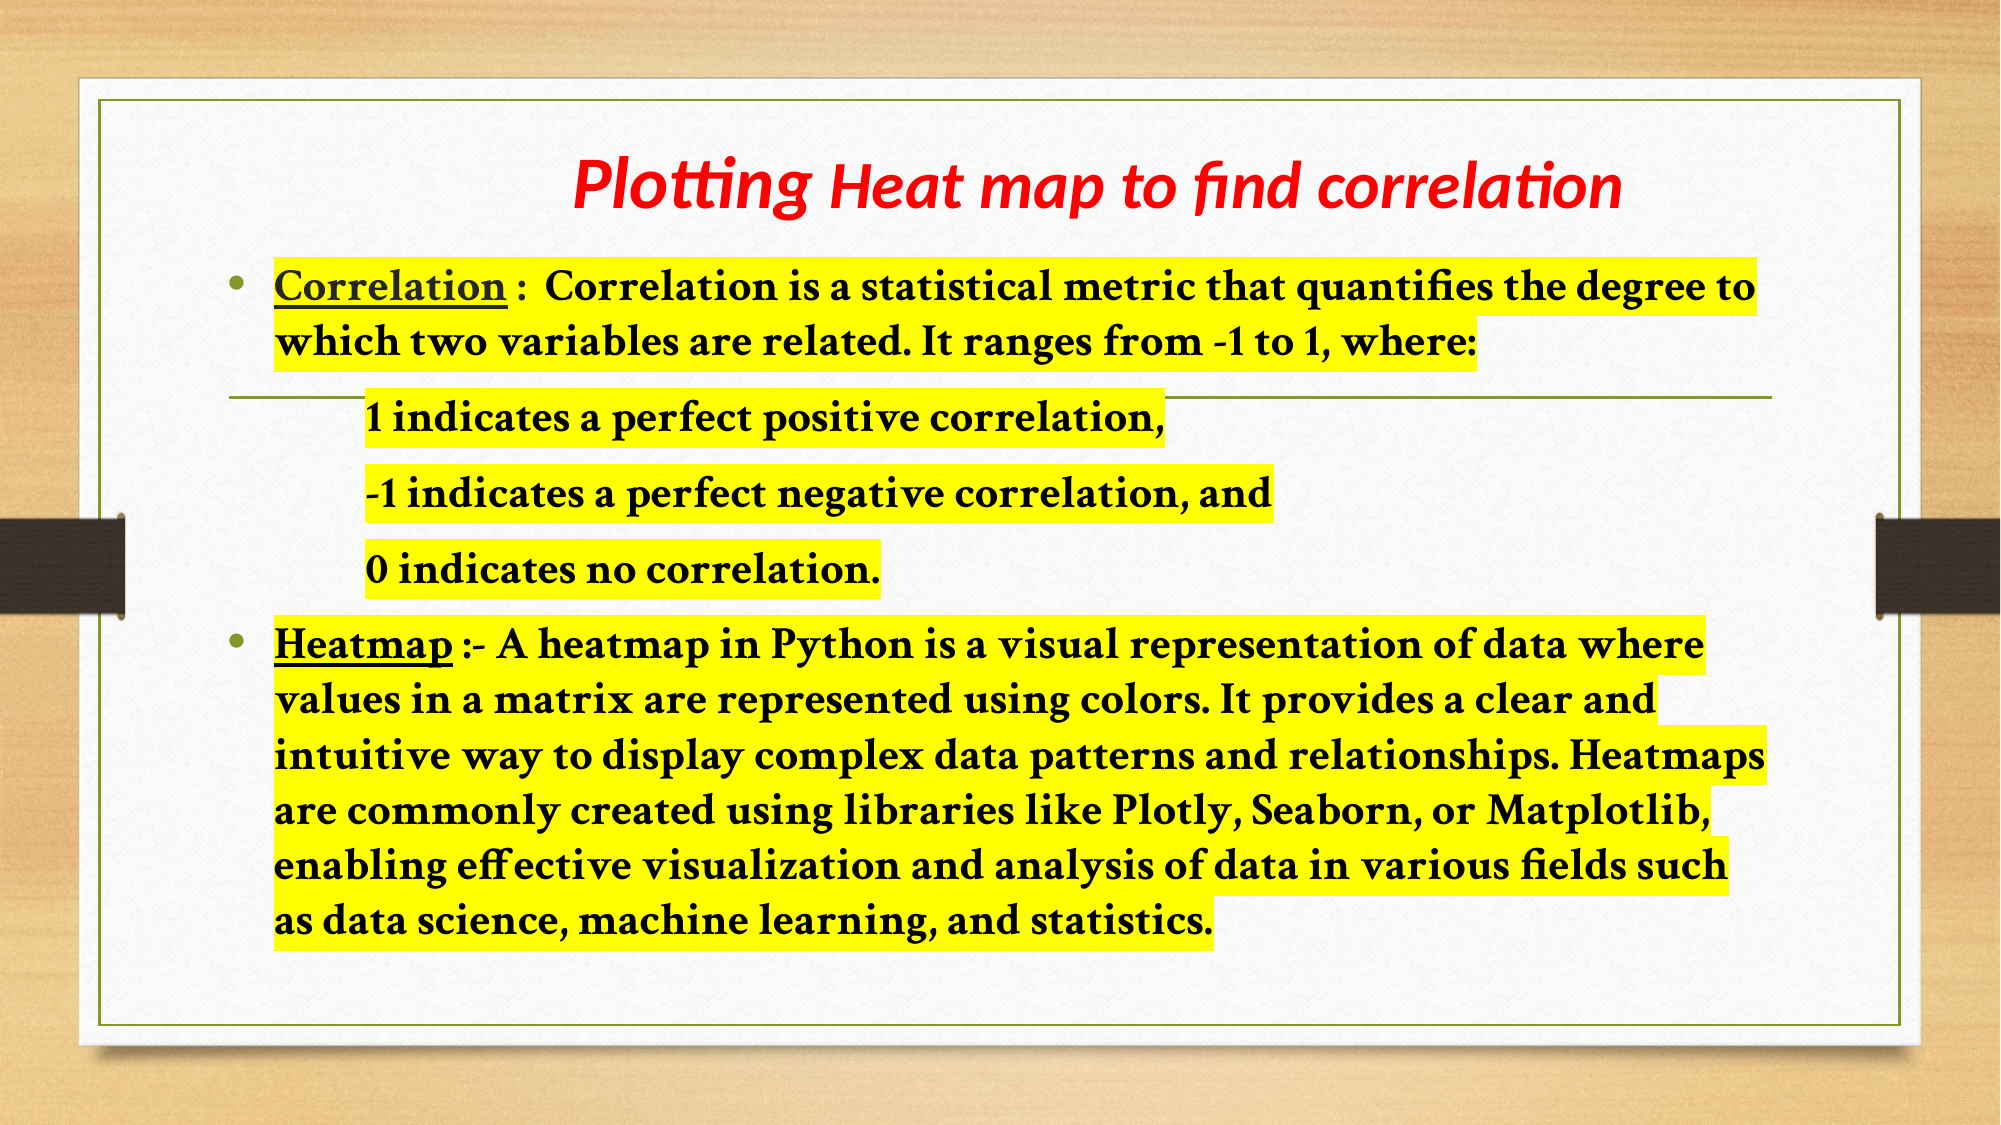

# Plotting Heat map to find correlation
Correlation :  Correlation is a statistical metric that quantifies the degree to which two variables are related. It ranges from -1 to 1, where:
	1 indicates a perfect positive correlation,
	-1 indicates a perfect negative correlation, and
	0 indicates no correlation.
Heatmap :- A heatmap in Python is a visual representation of data where values in a matrix are represented using colors. It provides a clear and intuitive way to display complex data patterns and relationships. Heatmaps are commonly created using libraries like Plotly, Seaborn, or Matplotlib, enabling effective visualization and analysis of data in various fields such as data science, machine learning, and statistics.